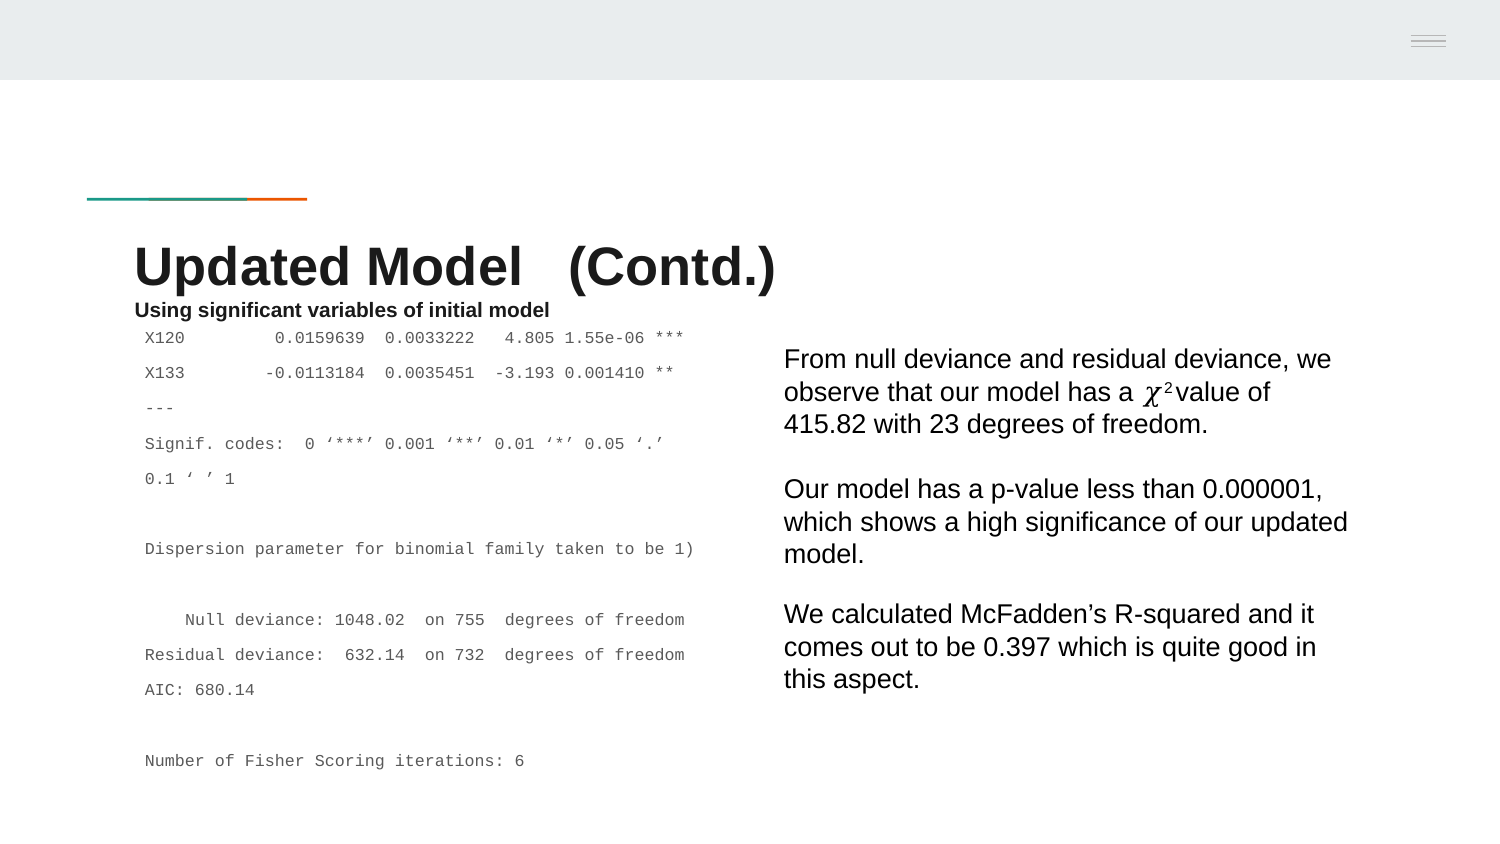

# Updated Model   (Contd.)
Using significant variables of initial model
X120         0.0159639  0.0033222   4.805 1.55e-06 ***
X133        -0.0113184  0.0035451  -3.193 0.001410 **
---
Signif. codes:  0 ‘***’ 0.001 ‘**’ 0.01 ‘*’ 0.05 ‘.’
0.1 ‘ ’ 1

Dispersion parameter for binomial family taken to be 1)

    Null deviance: 1048.02  on 755  degrees of freedom
Residual deviance:  632.14  on 732  degrees of freedom
AIC: 680.14

Number of Fisher Scoring iterations: 6

From null deviance and residual deviance, we observe that our model has a 𝜒2 value of 415.82 with 23 degrees of freedom.

Our model has a p-value less than 0.000001, which shows a high significance of our updated model.

We calculated McFadden’s R-squared and it comes out to be 0.397 which is quite good in this aspect.